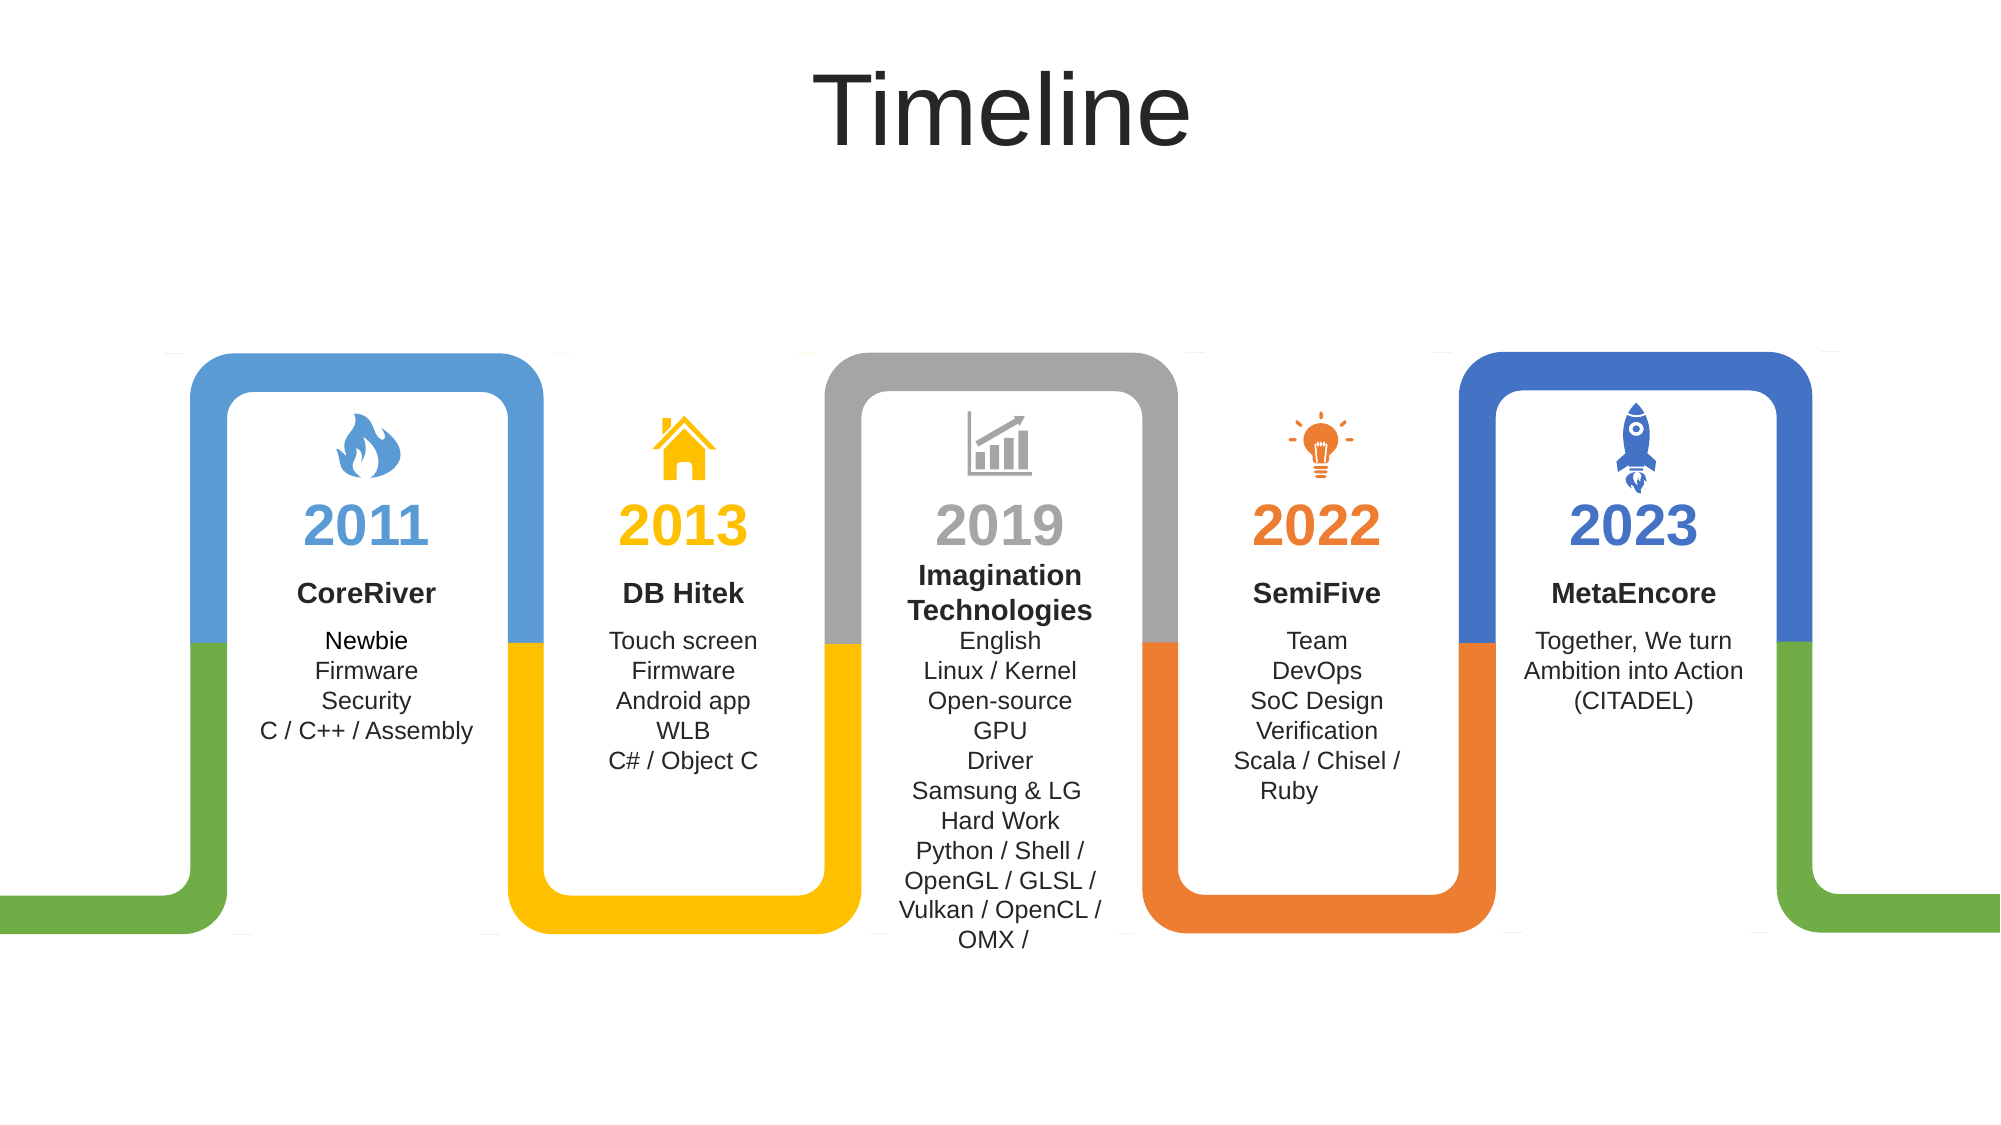

Timeline

2011
2013
2019
2022
2023
Imagination Technologies
English
Linux / Kernel
Open-source
GPU
Driver
Samsung & LG
Hard Work
Python / Shell / OpenGL / GLSL / Vulkan / OpenCL / OMX /
CoreRiver
Newbie
Firmware
Security
C / C++ / Assembly

DB Hitek
Touch screen
Firmware
Android app
WLB
C# / Object C
SemiFive
Team
DevOps
SoC Design Verification
Scala / Chisel / Ruby
MetaEncore
Together, We turn Ambition into Action
(CITADEL)